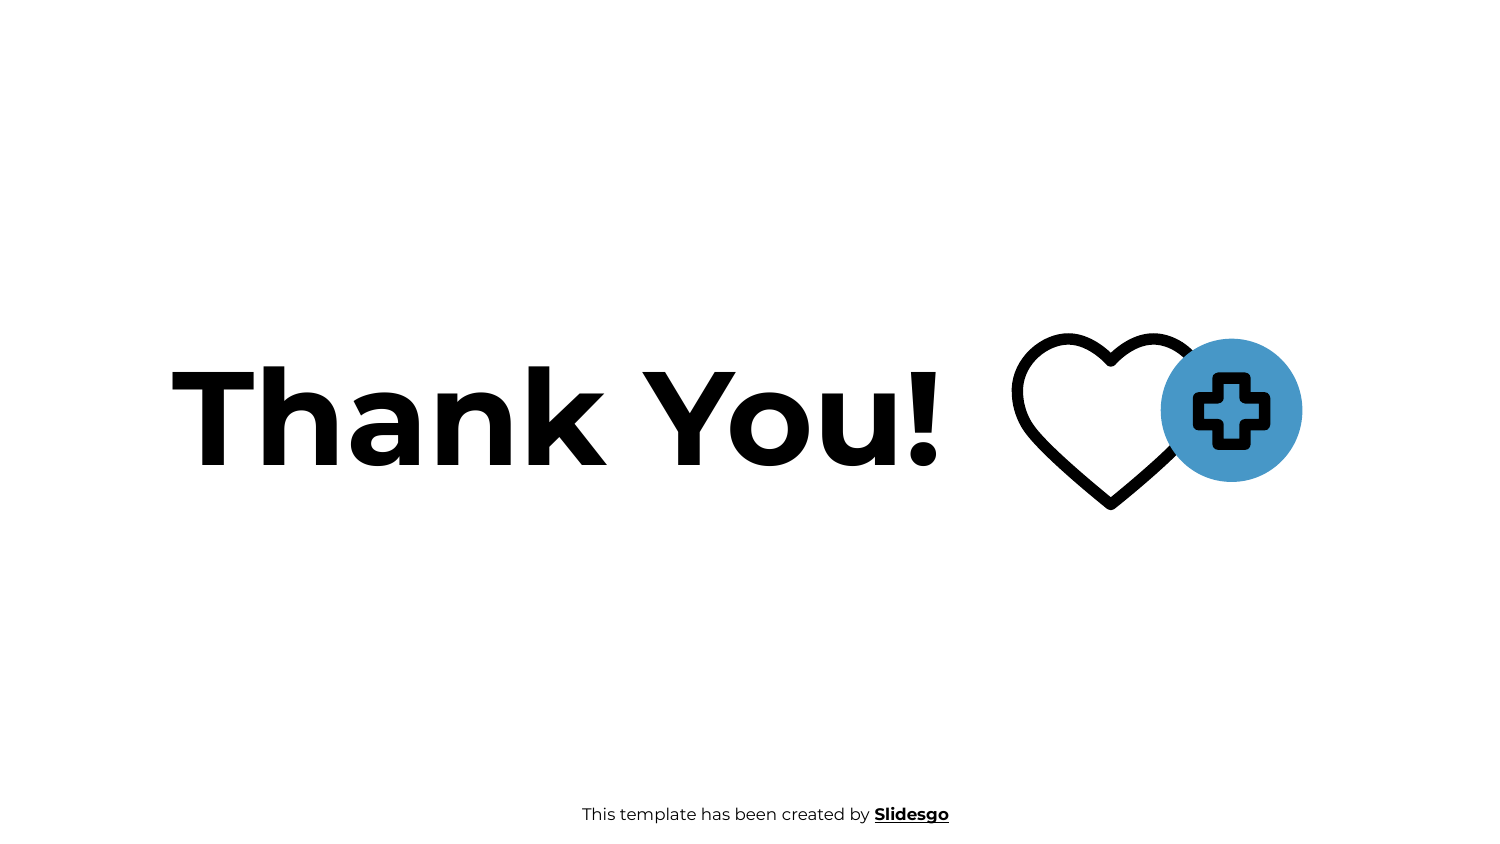

# Thank You!
This template has been created by Slidesgo